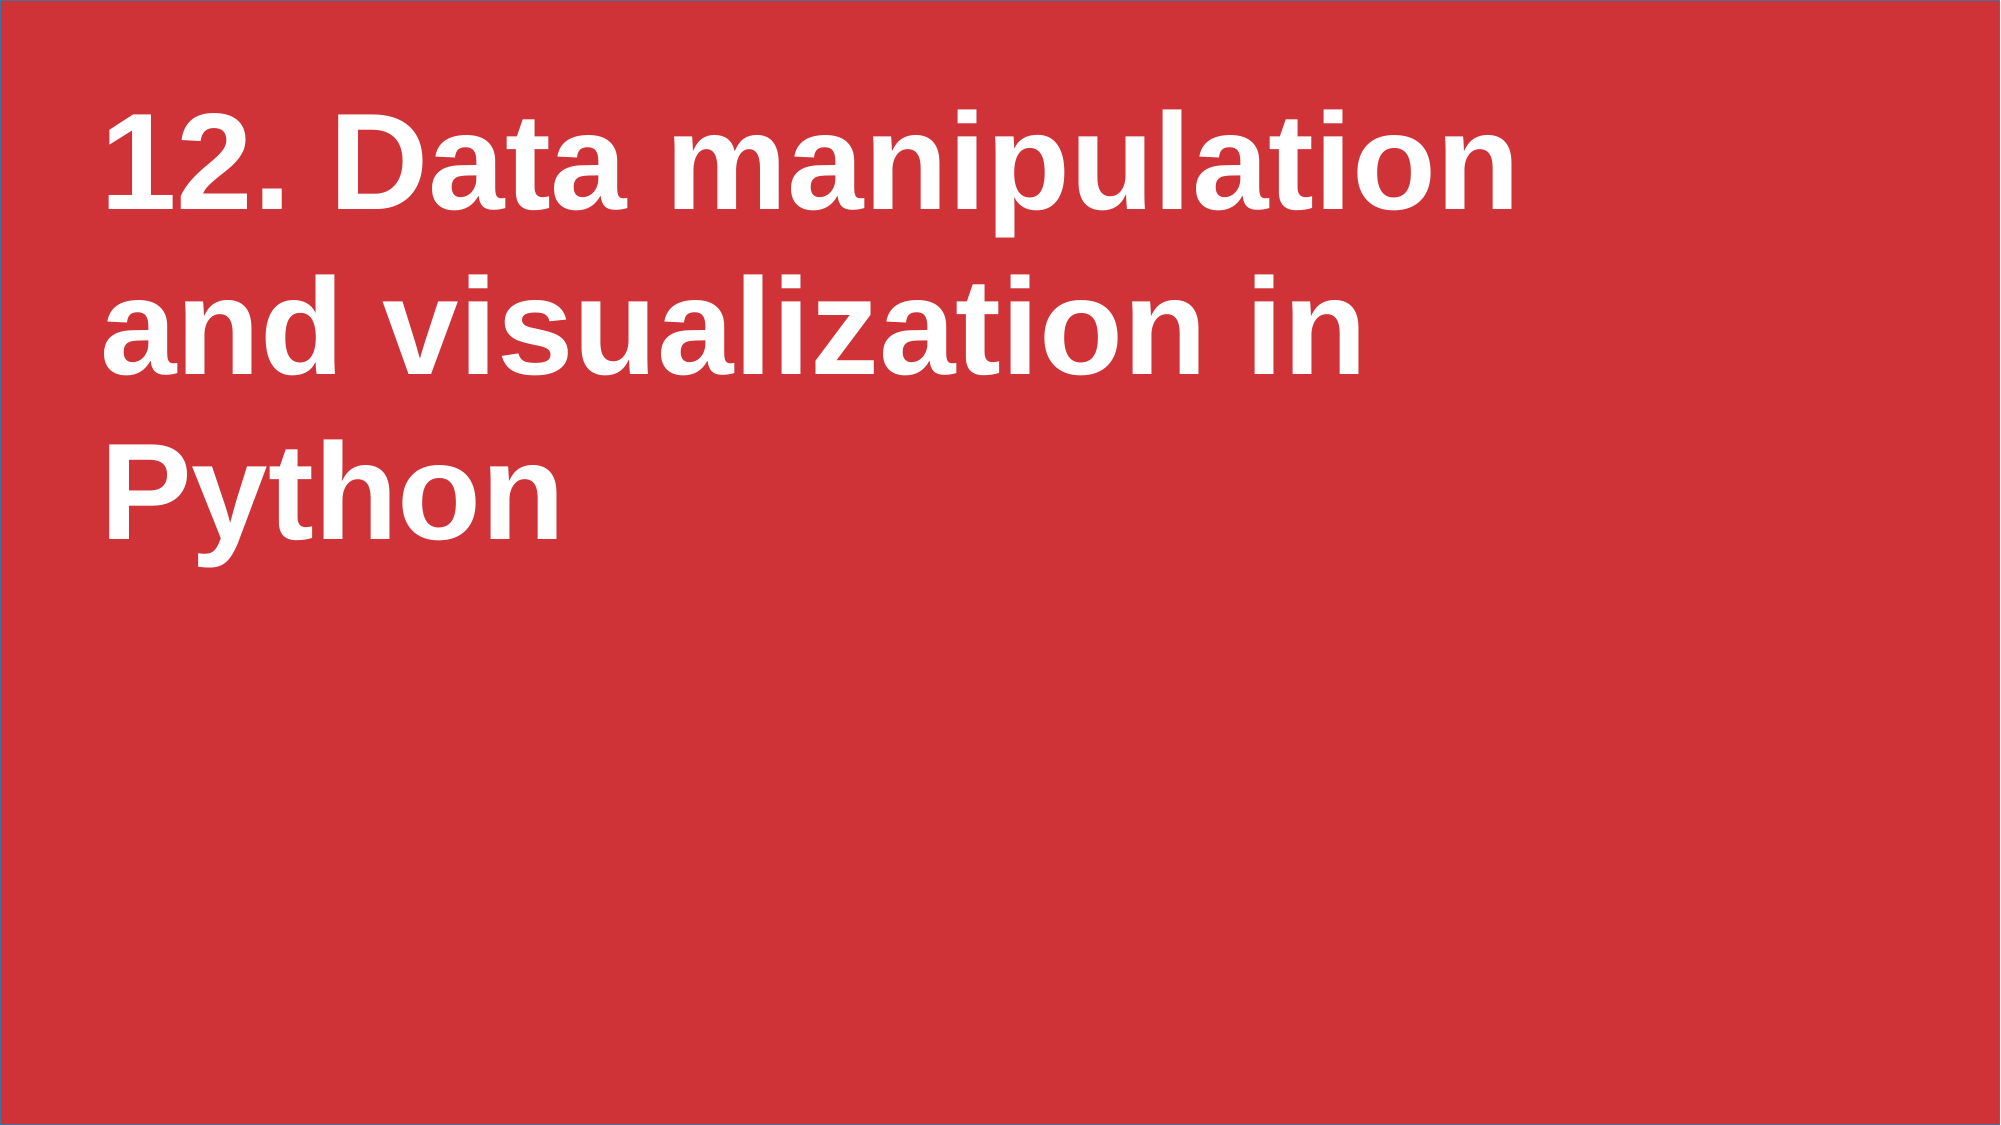

12. Data manipulation and visualization in Python